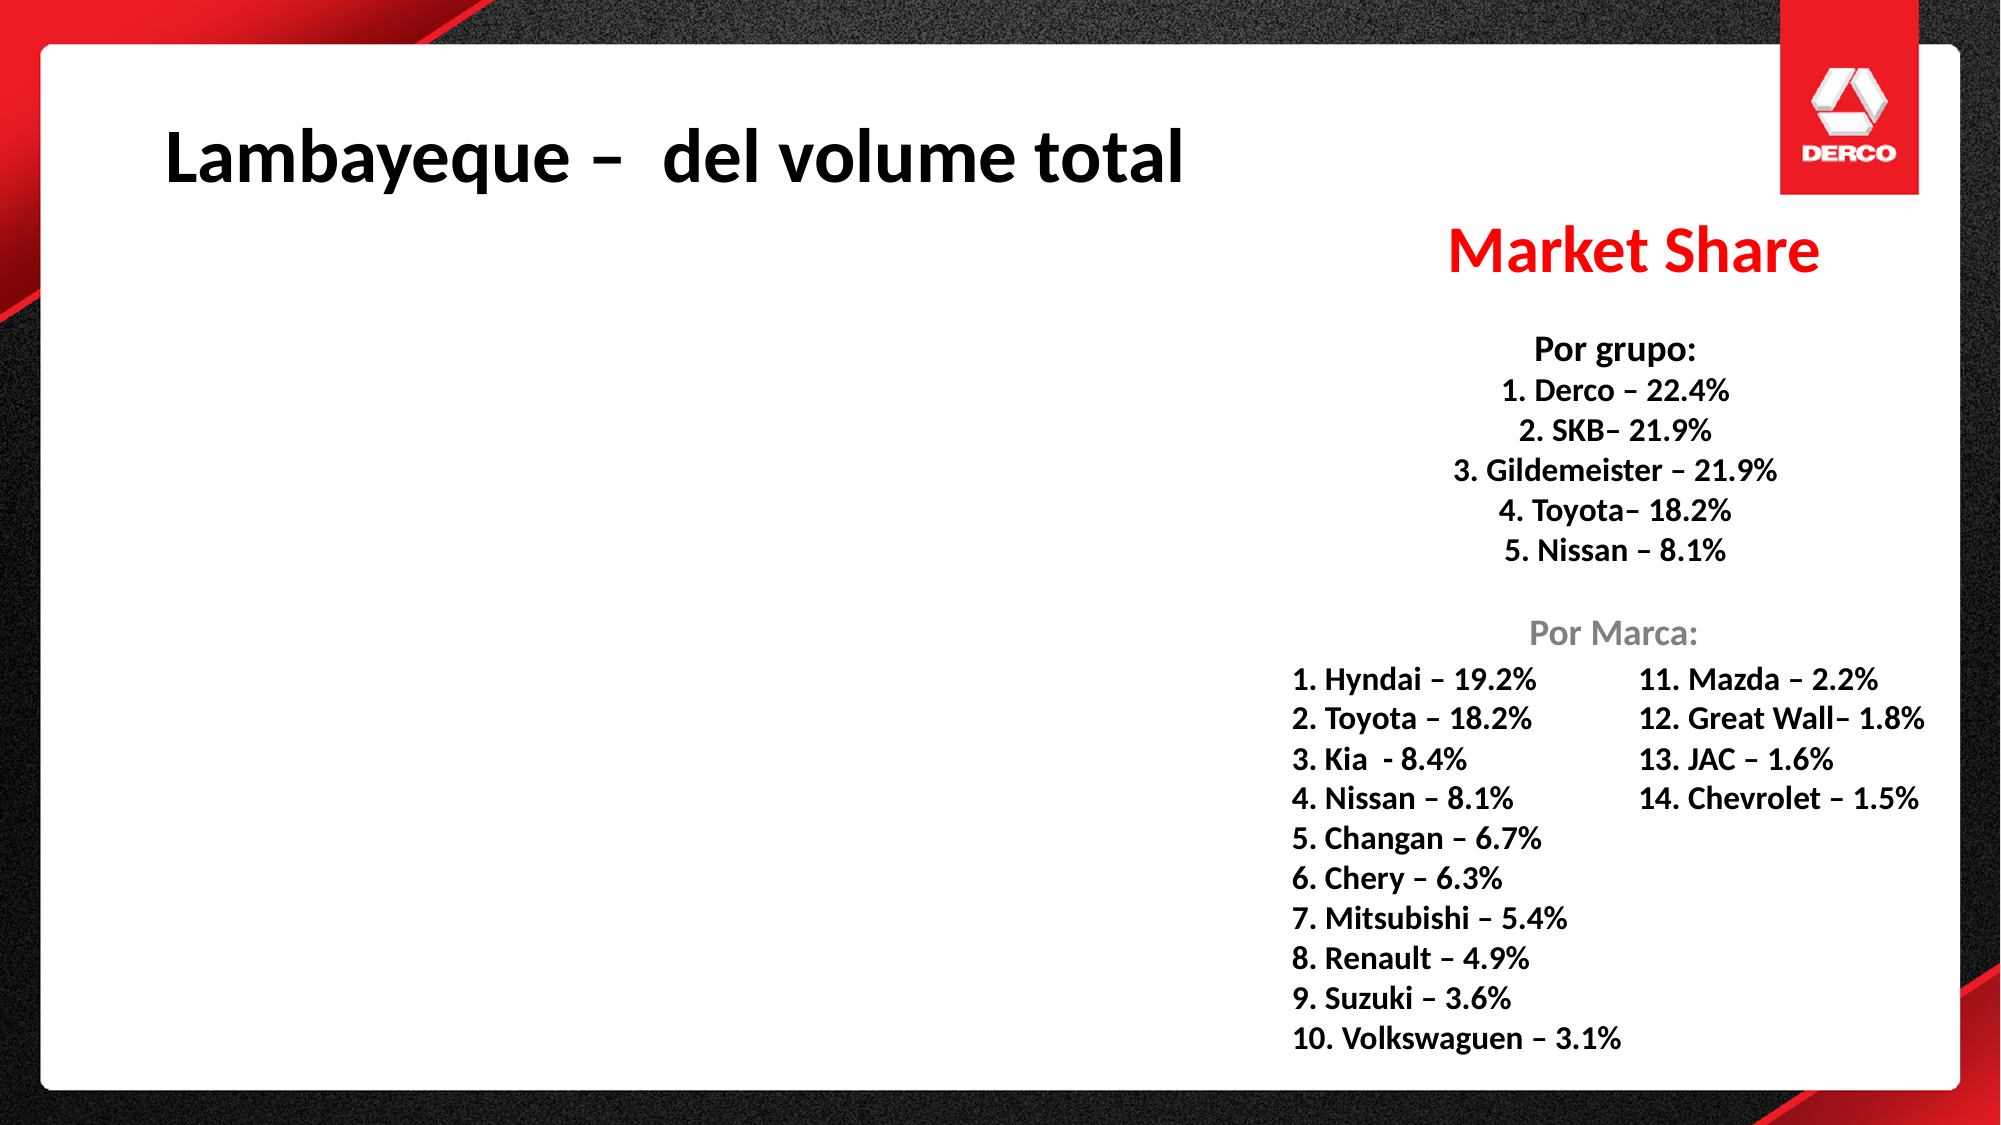

Lambayeque –  del volume total
Market Share
Por grupo:
1. Derco – 22.4%
2. SKB– 21.9%
3. Gildemeister – 21.9%
4. Toyota– 18.2%
5. Nissan – 8.1%

Por Marca:
1. Hyndai – 19.2%
2. Toyota – 18.2%
3. Kia  - 8.4%
4. Nissan – 8.1%
5. Changan – 6.7%
6. Chery – 6.3%
7. Mitsubishi – 5.4%
8. Renault – 4.9%
9. Suzuki – 3.6%
10. Volkswaguen – 3.1%
11. Mazda – 2.2%
12. Great Wall– 1.8%
13. JAC – 1.6%
14. Chevrolet – 1.5%